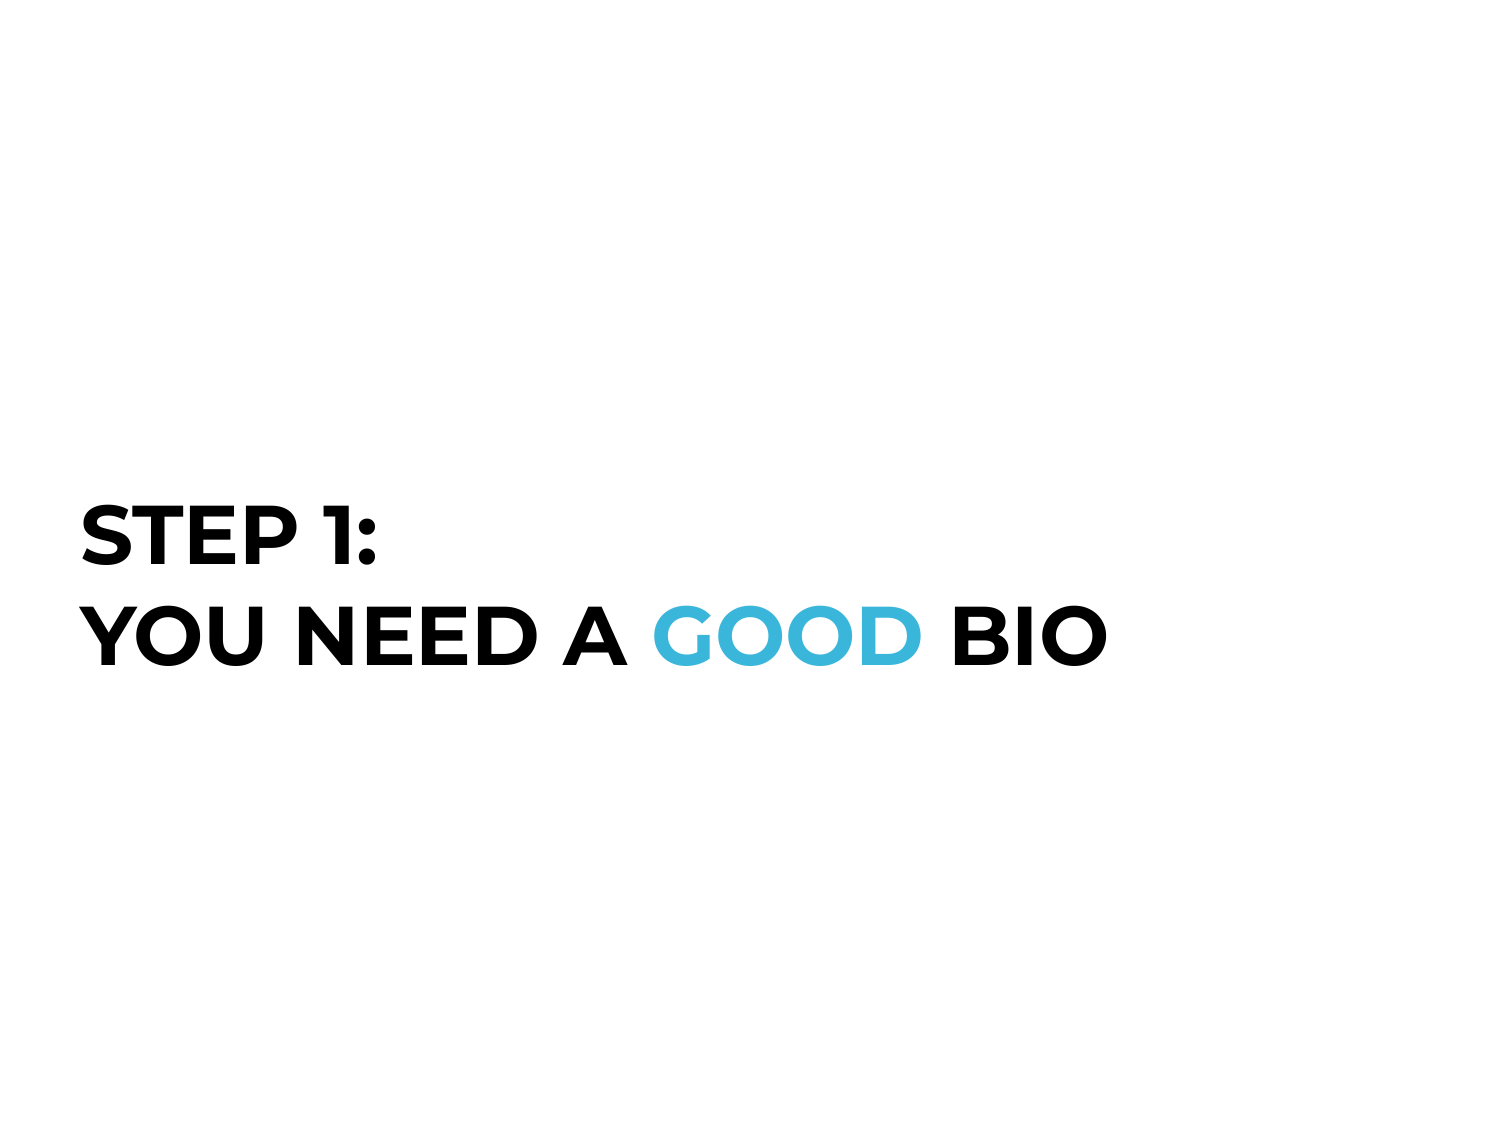

STEP 1:
YOU NEED A GOOD BIO